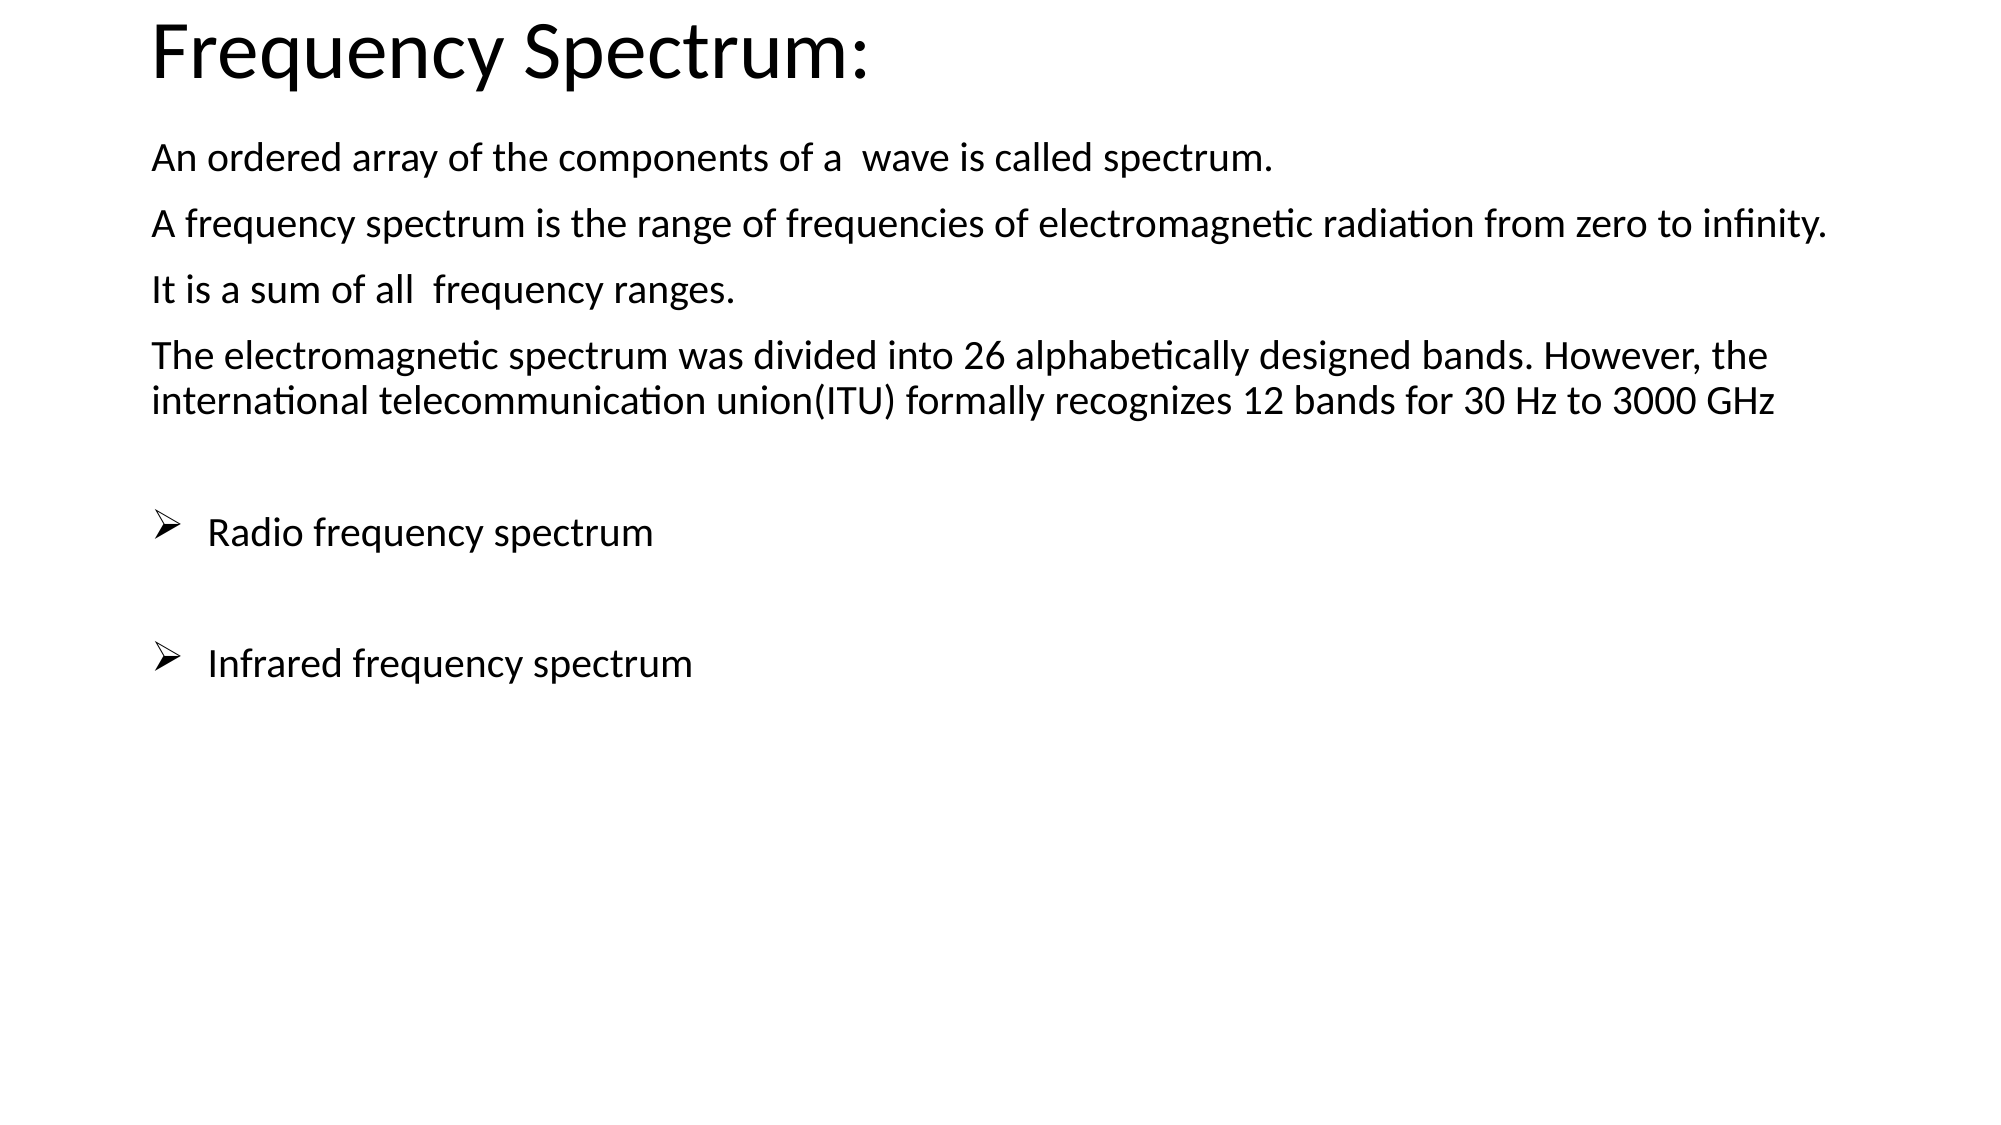

# Frequency Spectrum:
An ordered array of the components of a  wave is called spectrum.
A frequency spectrum is the range of frequencies of electromagnetic radiation from zero to infinity.
It is a sum of all  frequency ranges.
The electromagnetic spectrum was divided into 26 alphabetically designed bands. However, the international telecommunication union(ITU) formally recognizes 12 bands for 30 Hz to 3000 GHz

Radio frequency spectrum

Infrared frequency spectrum